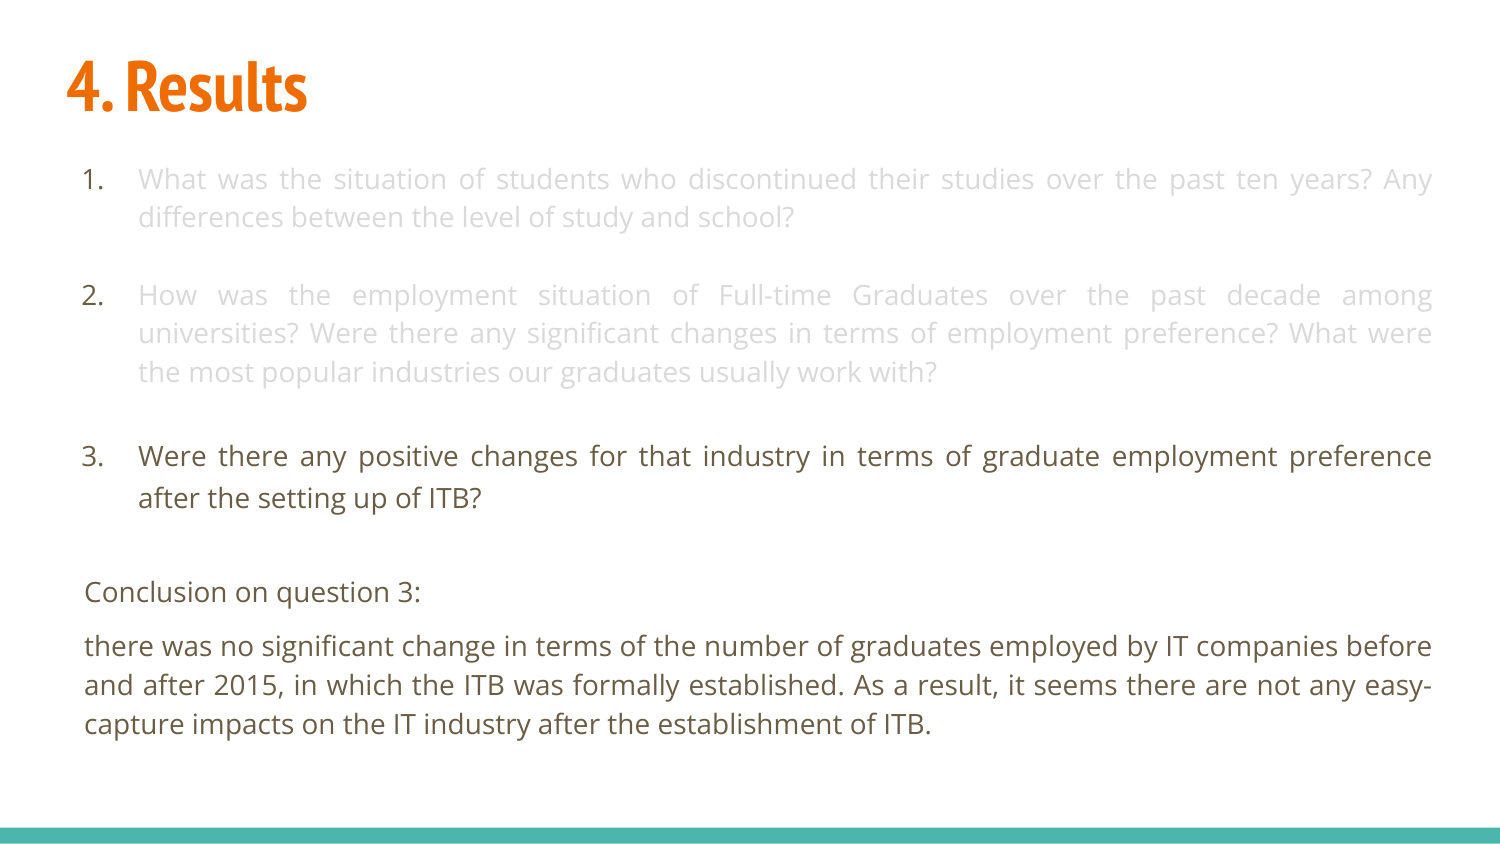

# 4. Results
What was the situation of students who discontinued their studies over the past ten years? Any differences between the level of study and school?

How was the employment situation of Full-time Graduates over the past decade among universities? Were there any significant changes in terms of employment preference? What were the most popular industries our graduates usually work with?

Were there any positive changes for that industry in terms of graduate employment preference after the setting up of ITB?

Conclusion on question 3:
there was no significant change in terms of the number of graduates employed by IT companies before and after 2015, in which the ITB was formally established. As a result, it seems there are not any easy-capture impacts on the IT industry after the establishment of ITB.